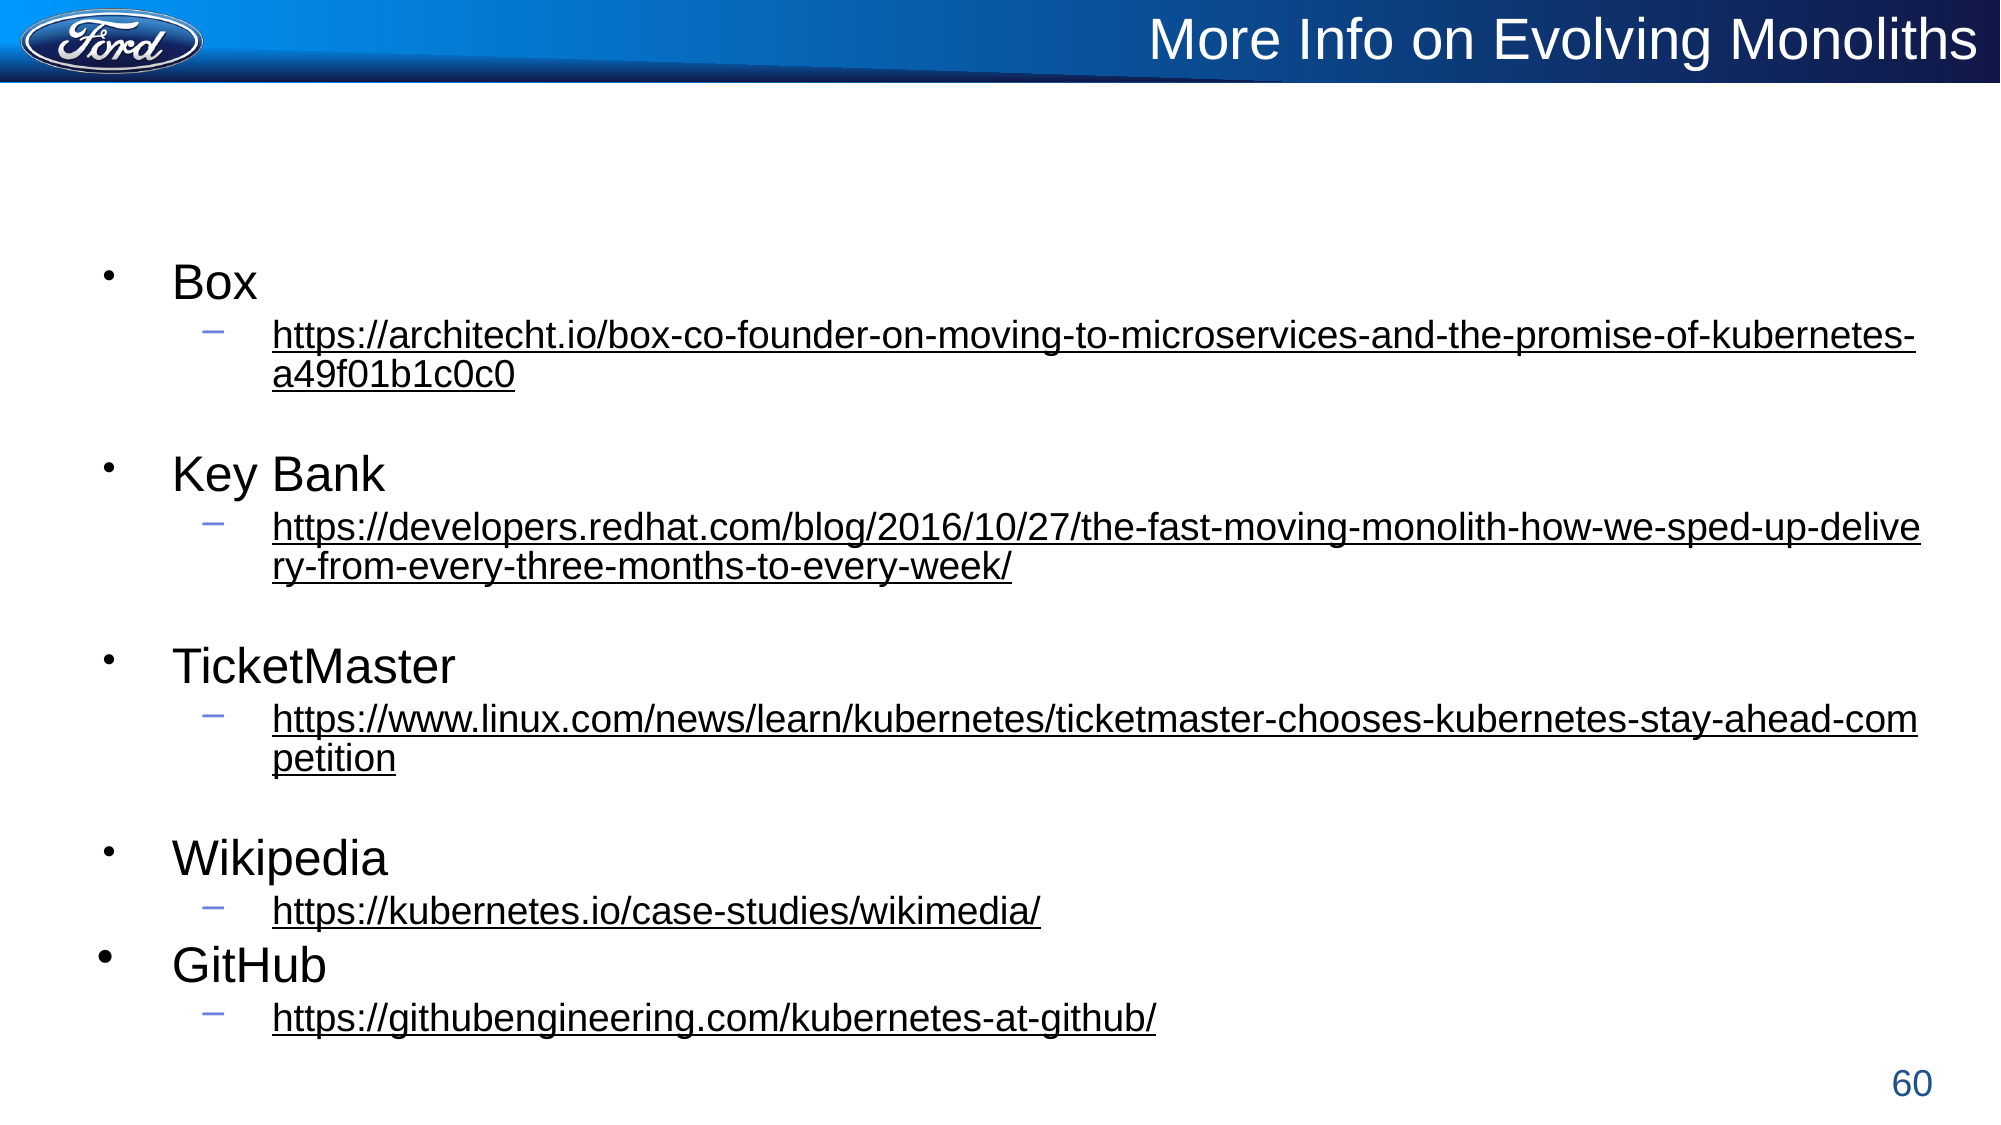

# More Info on Evolving Monoliths
Box
https://architecht.io/box-co-founder-on-moving-to-microservices-and-the-promise-of-kubernetes-a49f01b1c0c0
Key Bank
https://developers.redhat.com/blog/2016/10/27/the-fast-moving-monolith-how-we-sped-up-delivery-from-every-three-months-to-every-week/
TicketMaster
https://www.linux.com/news/learn/kubernetes/ticketmaster-chooses-kubernetes-stay-ahead-competition
Wikipedia
https://kubernetes.io/case-studies/wikimedia/
GitHub
https://githubengineering.com/kubernetes-at-github/
60